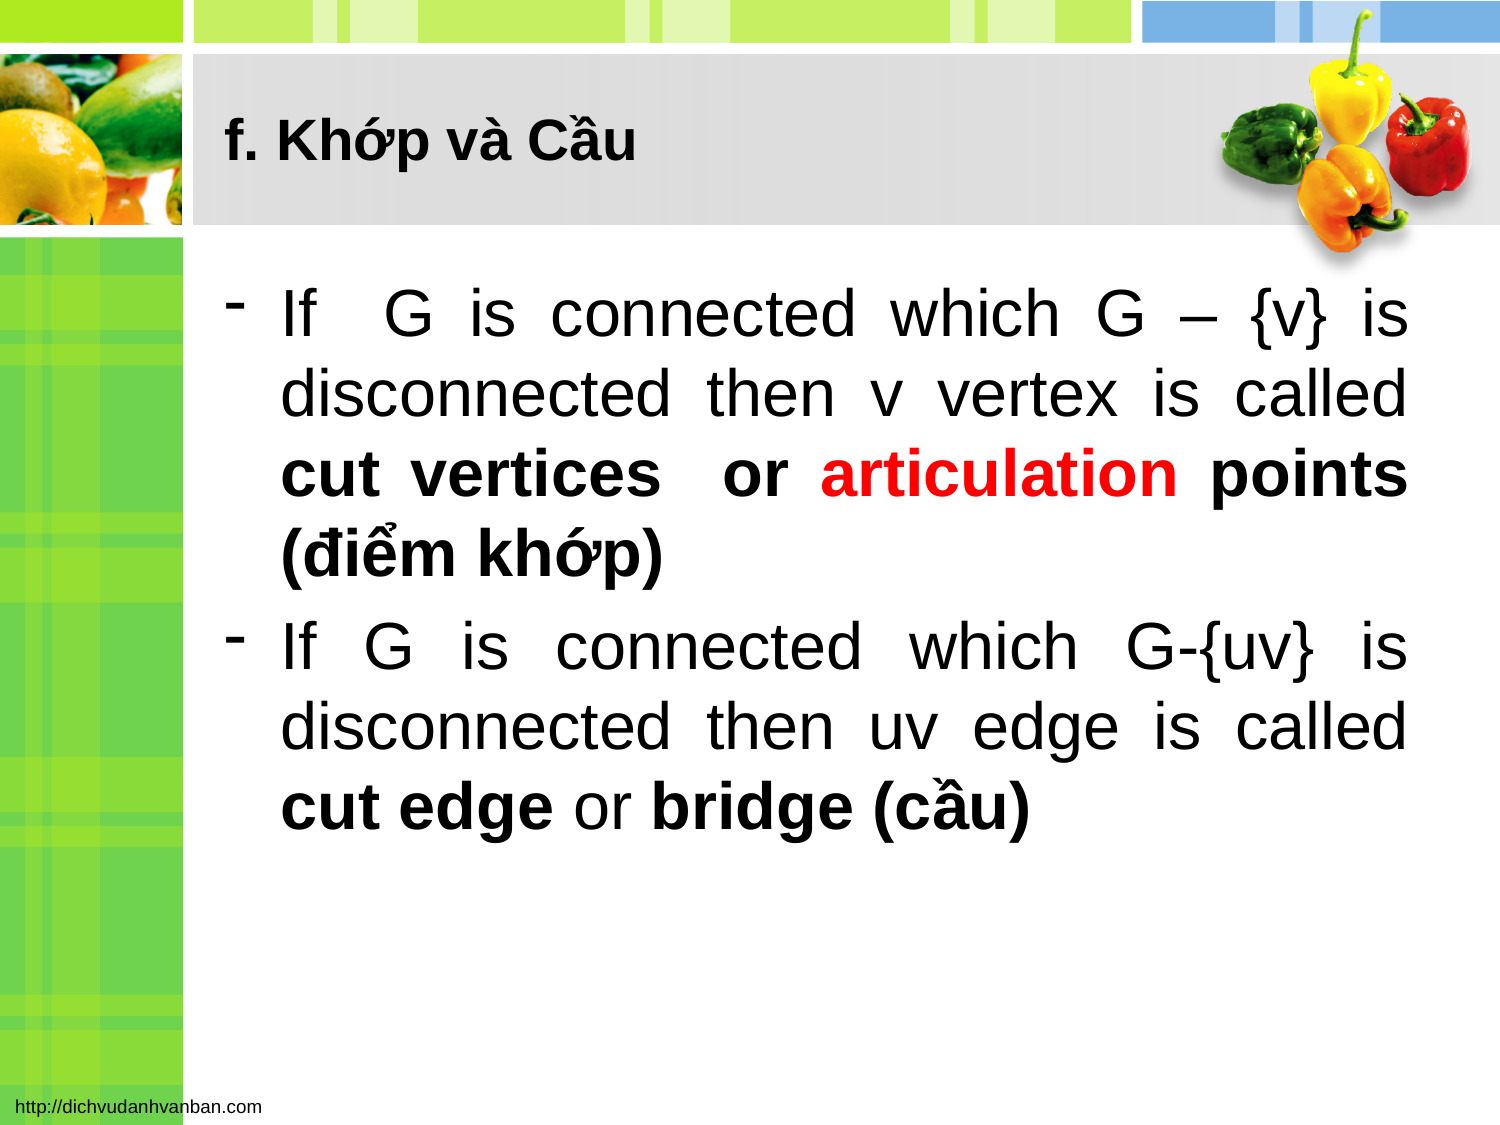

# f. Khớp và Cầu
If  G is connected which G – {v} is disconnected then v vertex is called cut vertices  or articulation points (điểm khớp)
If G is connected which G-{uv} is disconnected then uv edge is called cut edge or bridge (cầu)